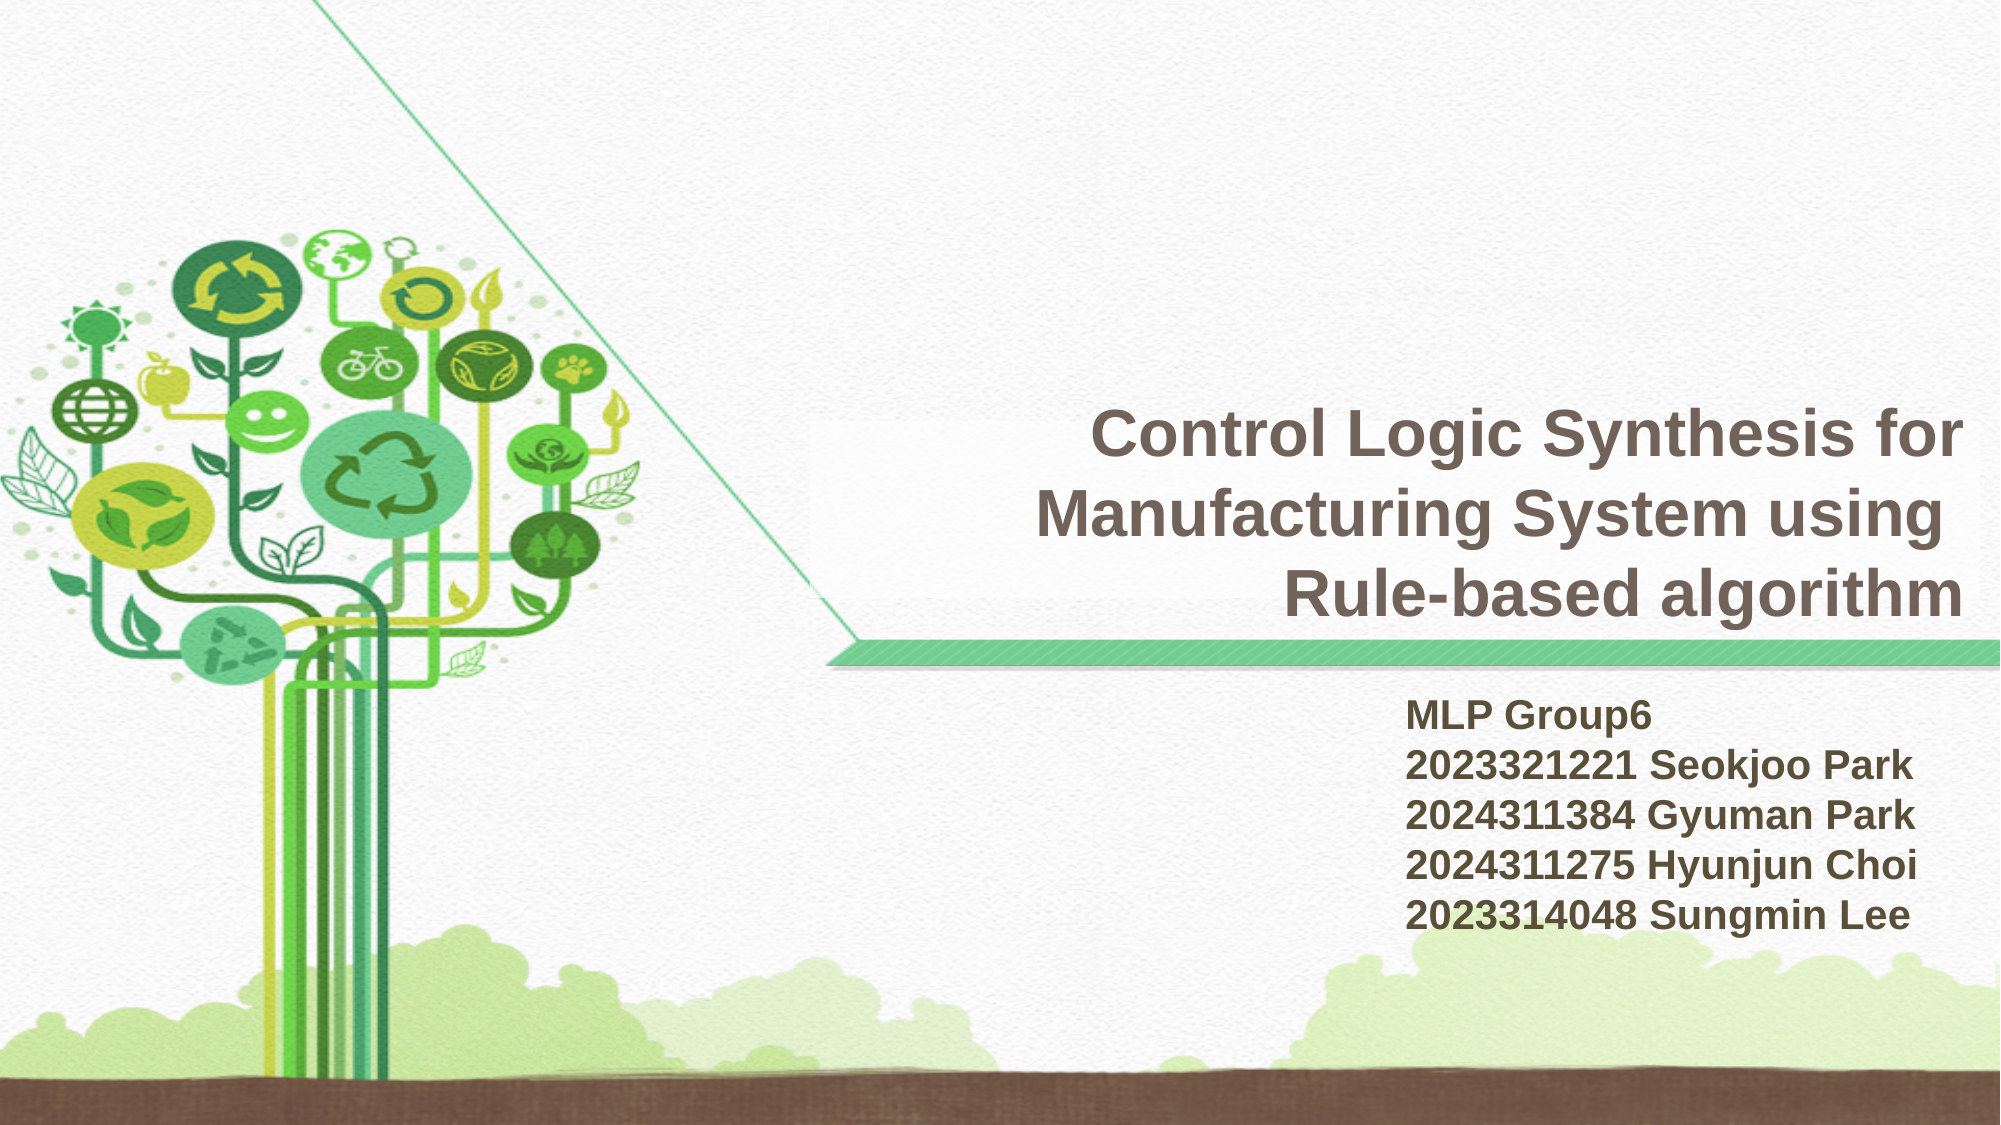

# Control Logic Synthesis for Manufacturing System using Rule-based algorithm
MLP Group6
2023321221 Seokjoo Park
2024311384 Gyuman Park
2024311275 Hyunjun Choi
2023314048 Sungmin Lee